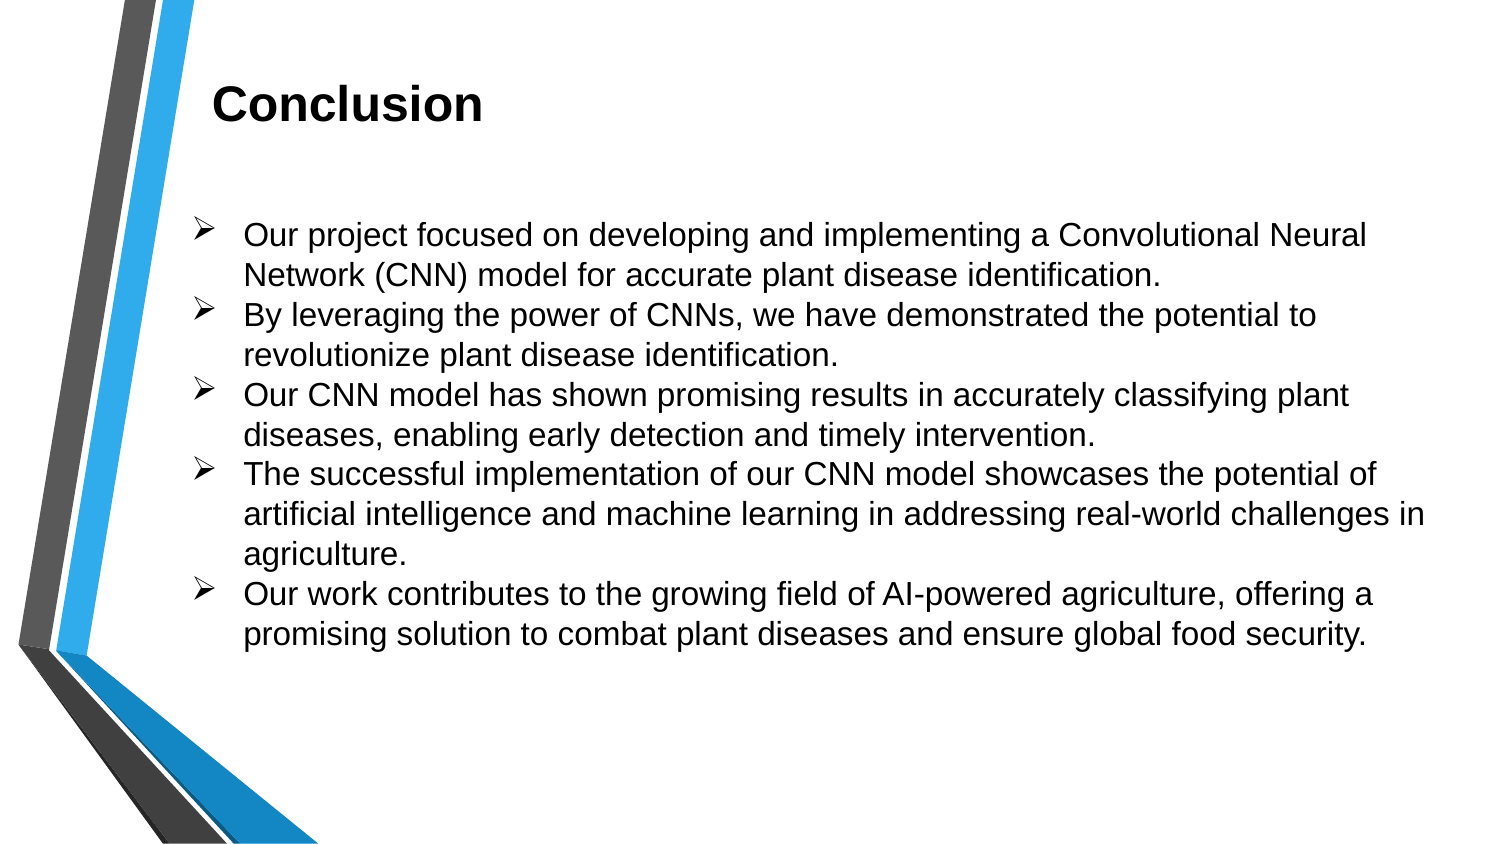

# Conclusion
Our project focused on developing and implementing a Convolutional Neural Network (CNN) model for accurate plant disease identification.
By leveraging the power of CNNs, we have demonstrated the potential to revolutionize plant disease identification.
Our CNN model has shown promising results in accurately classifying plant diseases, enabling early detection and timely intervention.
The successful implementation of our CNN model showcases the potential of artificial intelligence and machine learning in addressing real-world challenges in agriculture.
Our work contributes to the growing field of AI-powered agriculture, offering a promising solution to combat plant diseases and ensure global food security.

Photo by Pexels